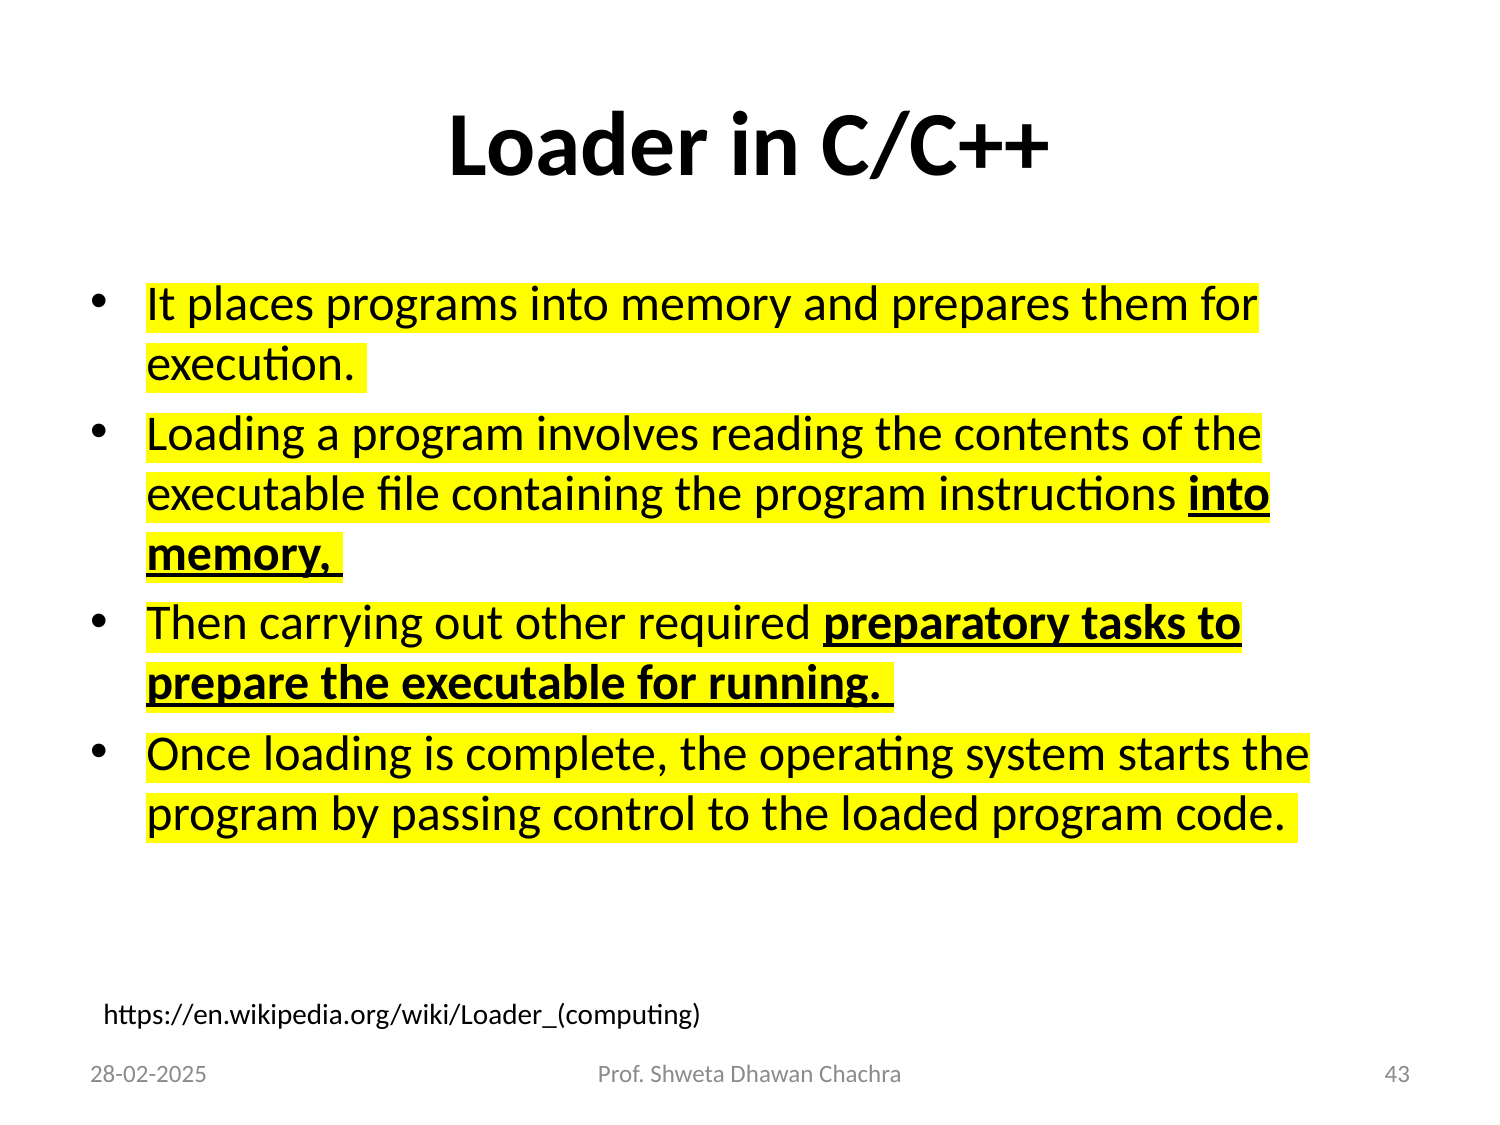

# Loader in C/C++
It places programs into memory and prepares them for execution.
Loading a program involves reading the contents of the executable file containing the program instructions into memory,
Then carrying out other required preparatory tasks to prepare the executable for running.
Once loading is complete, the operating system starts the program by passing control to the loaded program code.
https://en.wikipedia.org/wiki/Loader_(computing)
28-02-2025
Prof. Shweta Dhawan Chachra
43